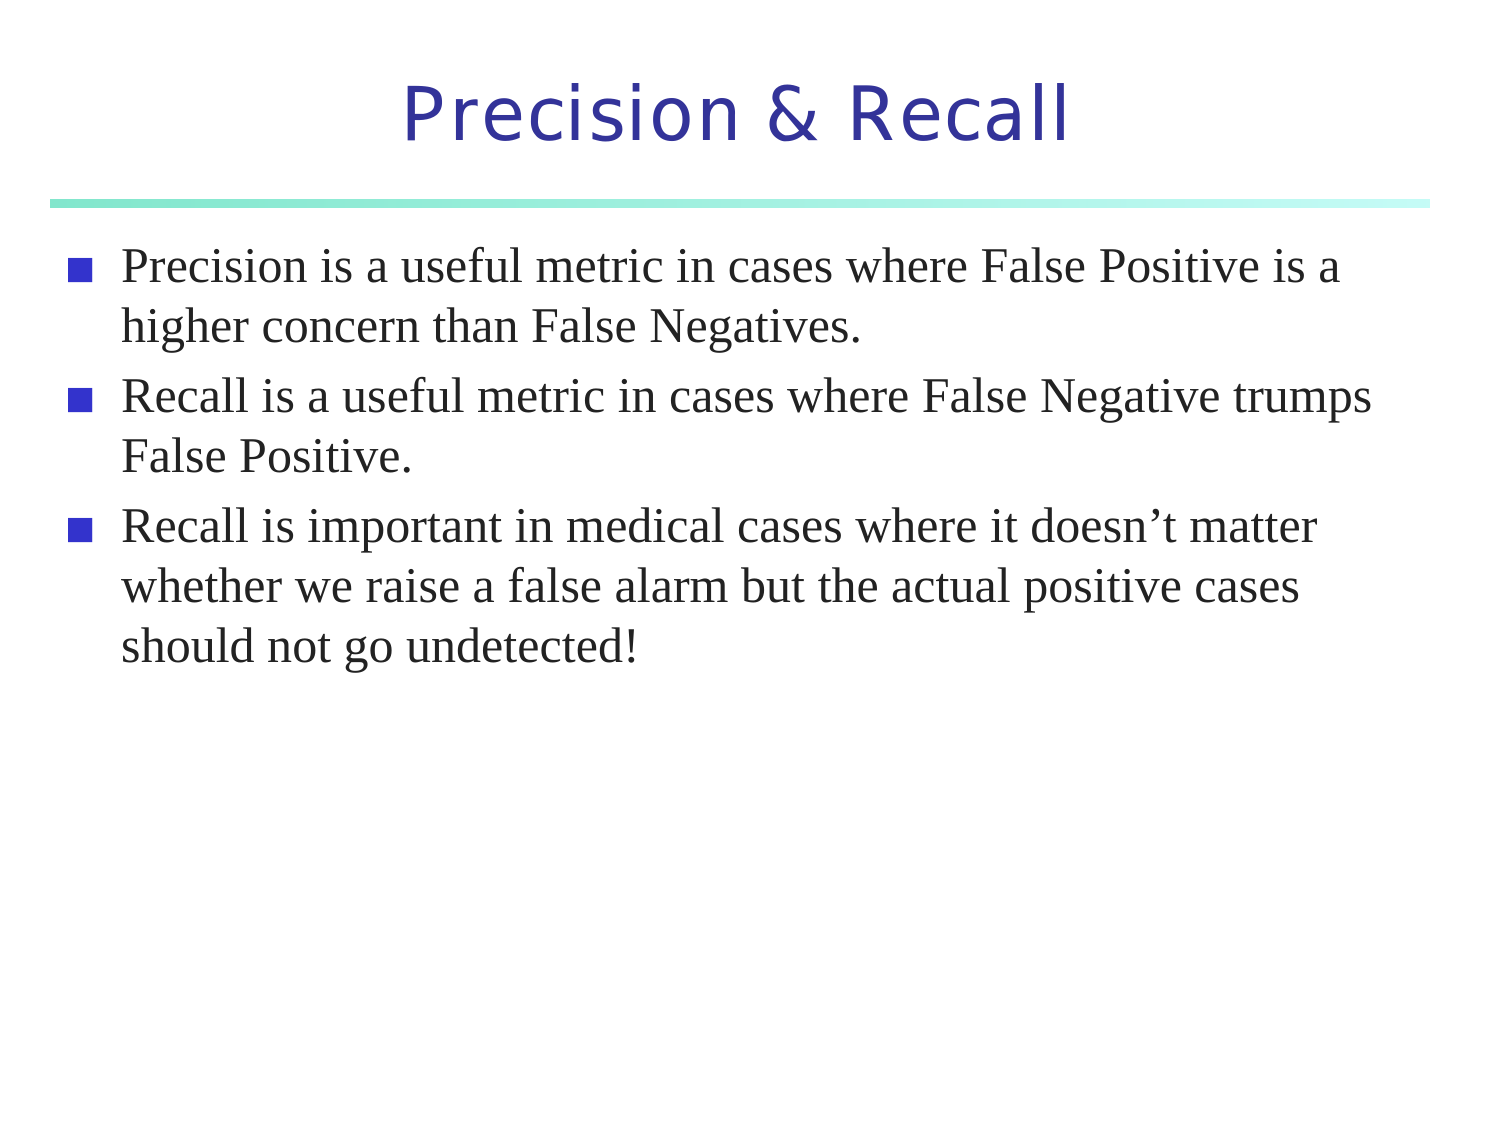

# Precision & Recall
Precision is a useful metric in cases where False Positive is a higher concern than False Negatives.
Recall is a useful metric in cases where False Negative trumps False Positive.
Recall is important in medical cases where it doesn’t matter whether we raise a false alarm but the actual positive cases should not go undetected!